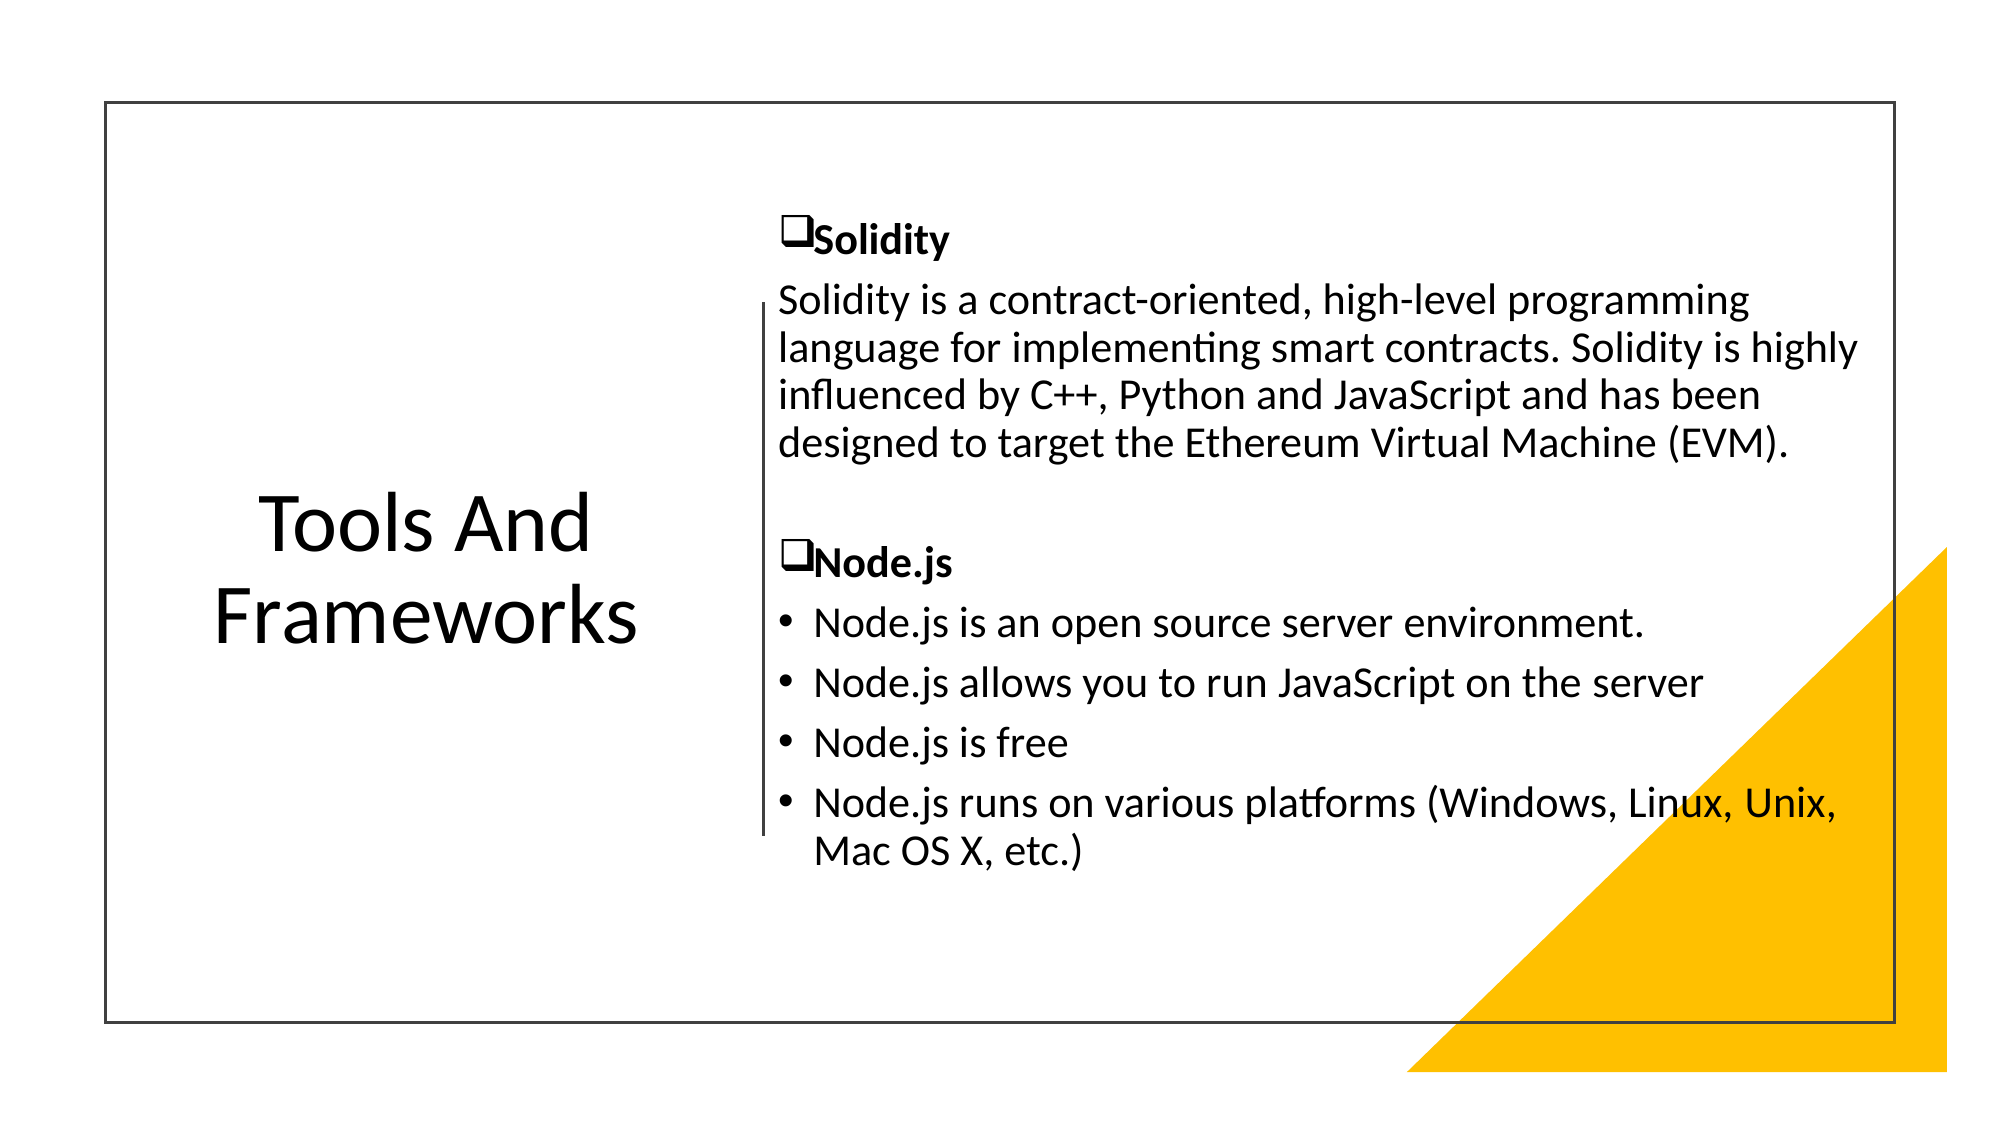

Solidity
Solidity is a contract-oriented, high-level programming language for implementing smart contracts. Solidity is highly influenced by C++, Python and JavaScript and has been designed to target the Ethereum Virtual Machine (EVM).

Node.js
Node.js is an open source server environment.
Node.js allows you to run JavaScript on the server
Node.js is free
Node.js runs on various platforms (Windows, Linux, Unix, Mac OS X, etc.)

# Tools And Frameworks